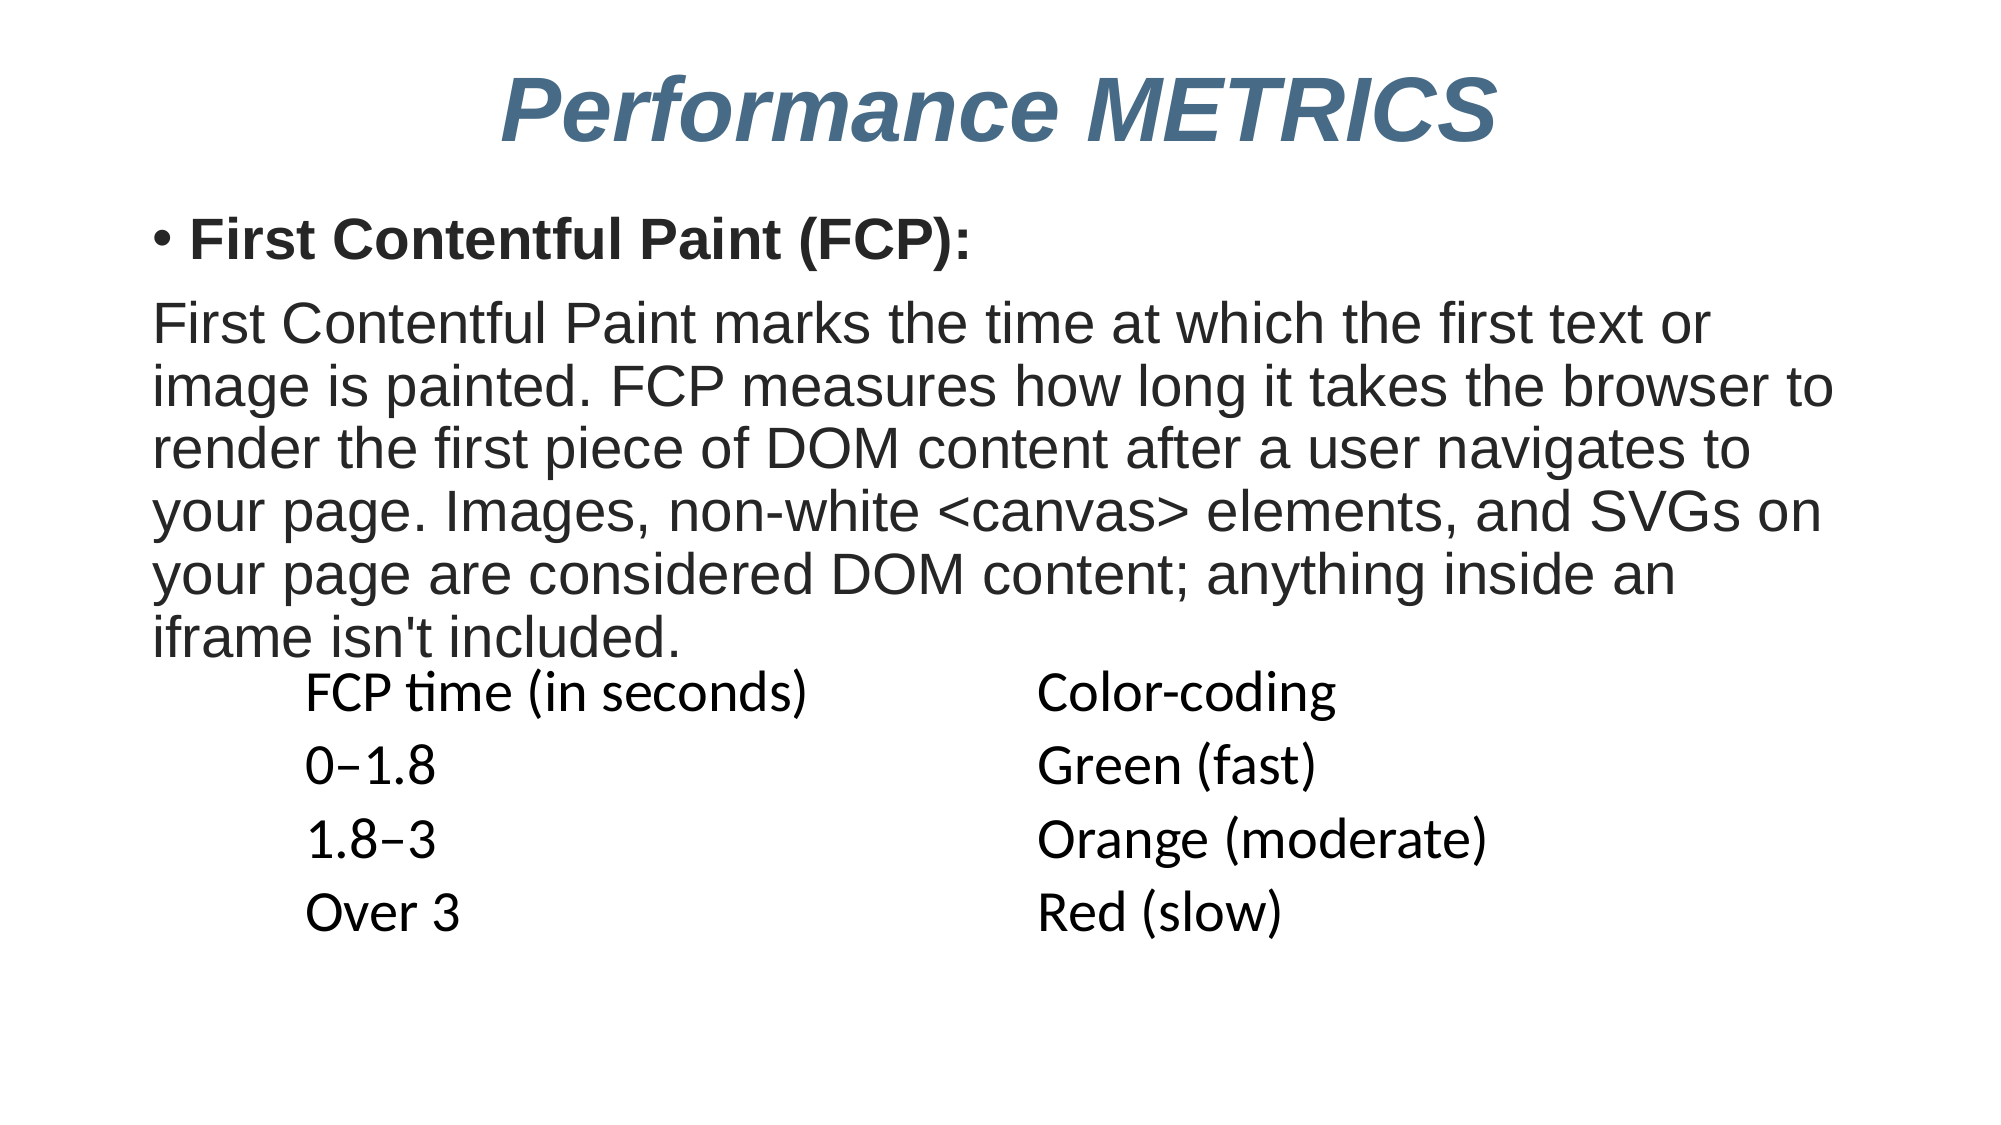

# Performance METRICS
First Contentful Paint (FCP):
First Contentful Paint marks the time at which the first text or image is painted. FCP measures how long it takes the browser to render the first piece of DOM content after a user navigates to your page. Images, non-white <canvas> elements, and SVGs on your page are considered DOM content; anything inside an iframe isn't included.

| FCP time (in seconds) | Color-coding |
| --- | --- |
| 0–1.8 | Green (fast) |
| 1.8–3 | Orange (moderate) |
| Over 3 | Red (slow) |